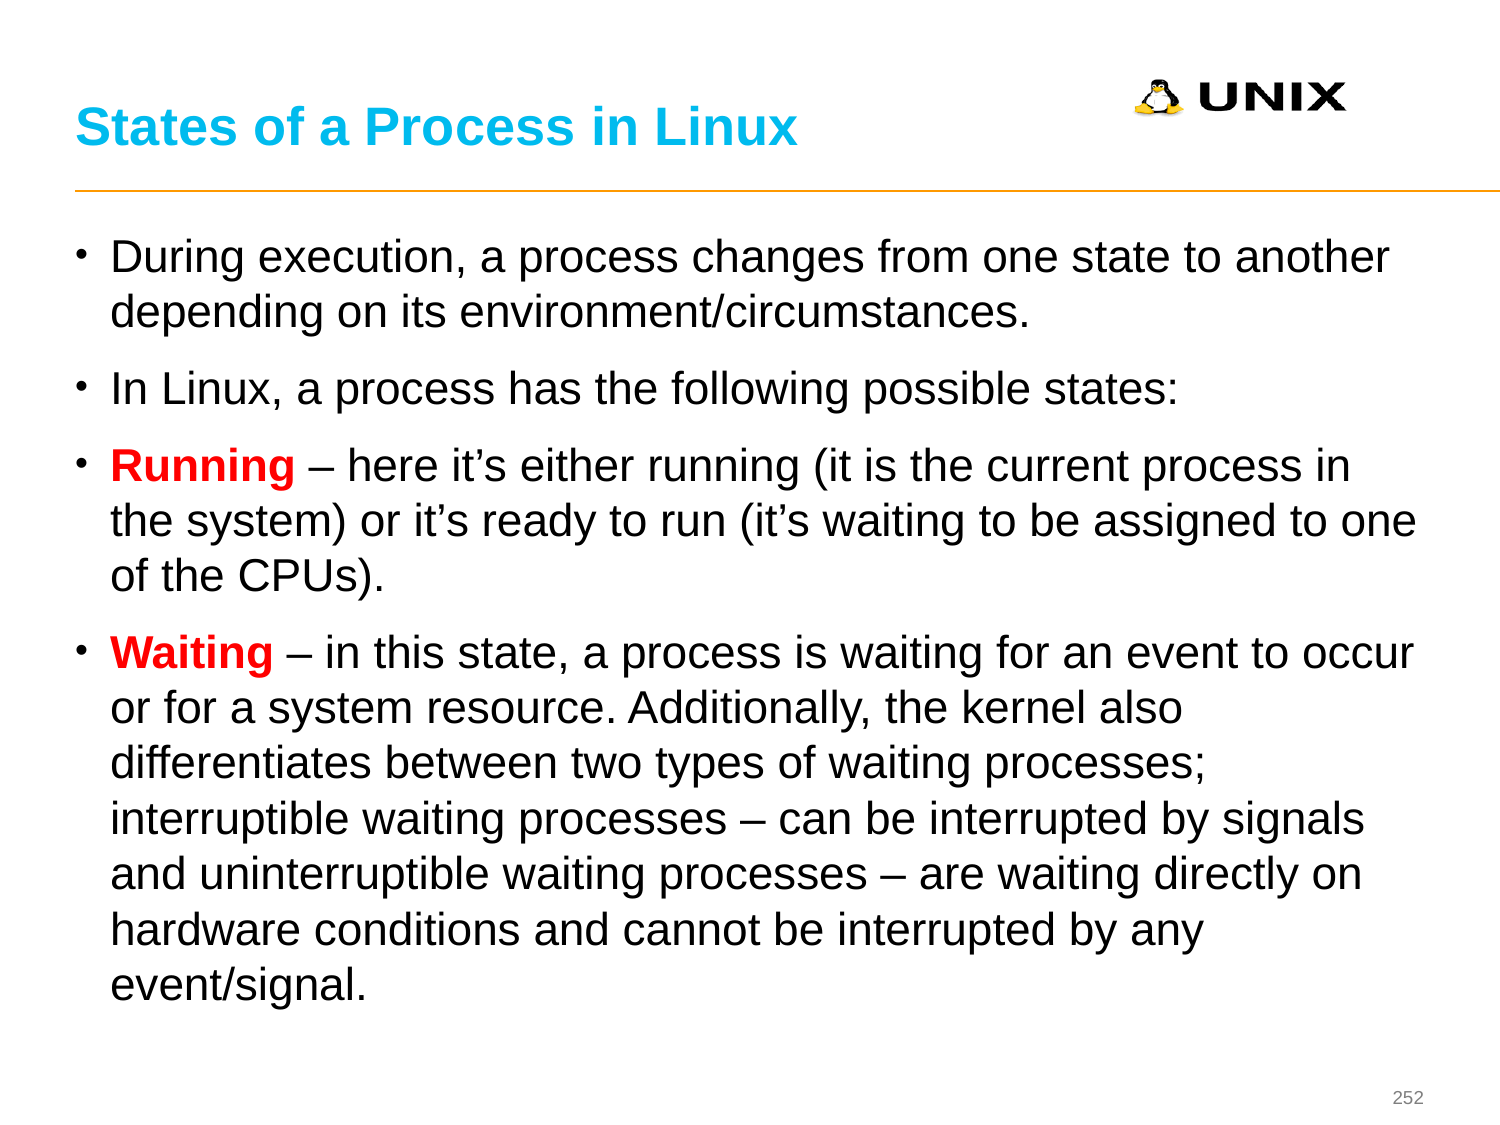

# States of a Process in Linux
During execution, a process changes from one state to another depending on its environment/circumstances.
In Linux, a process has the following possible states:
Running – here it’s either running (it is the current process in the system) or it’s ready to run (it’s waiting to be assigned to one of the CPUs).
Waiting – in this state, a process is waiting for an event to occur or for a system resource. Additionally, the kernel also differentiates between two types of waiting processes; interruptible waiting processes – can be interrupted by signals and uninterruptible waiting processes – are waiting directly on hardware conditions and cannot be interrupted by any event/signal.